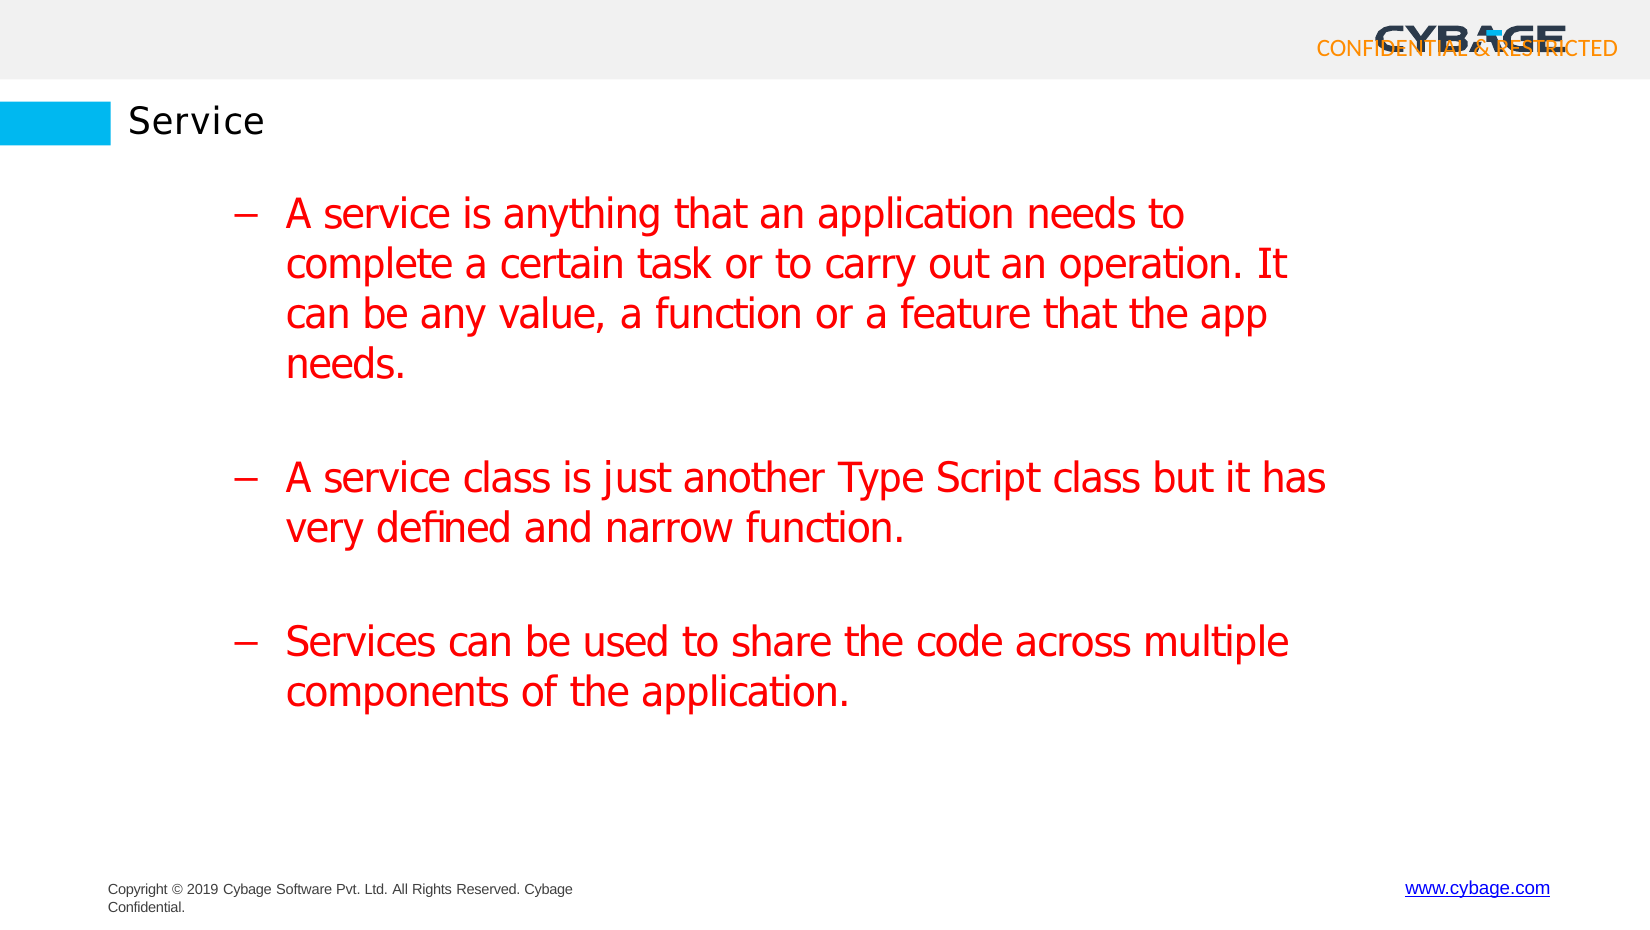

# Service

A service is anything that an application needs to complete a certain task or to carry out an operation. It can be any value, a function or a feature that the app needs.

A service class is just another Type Script class but it has very defined and narrow function.

Services can be used to share the code across multiple components of the application.
www.cybage.com
Copyright © 2019 Cybage Software Pvt. Ltd. All Rights Reserved. Cybage Confidential.